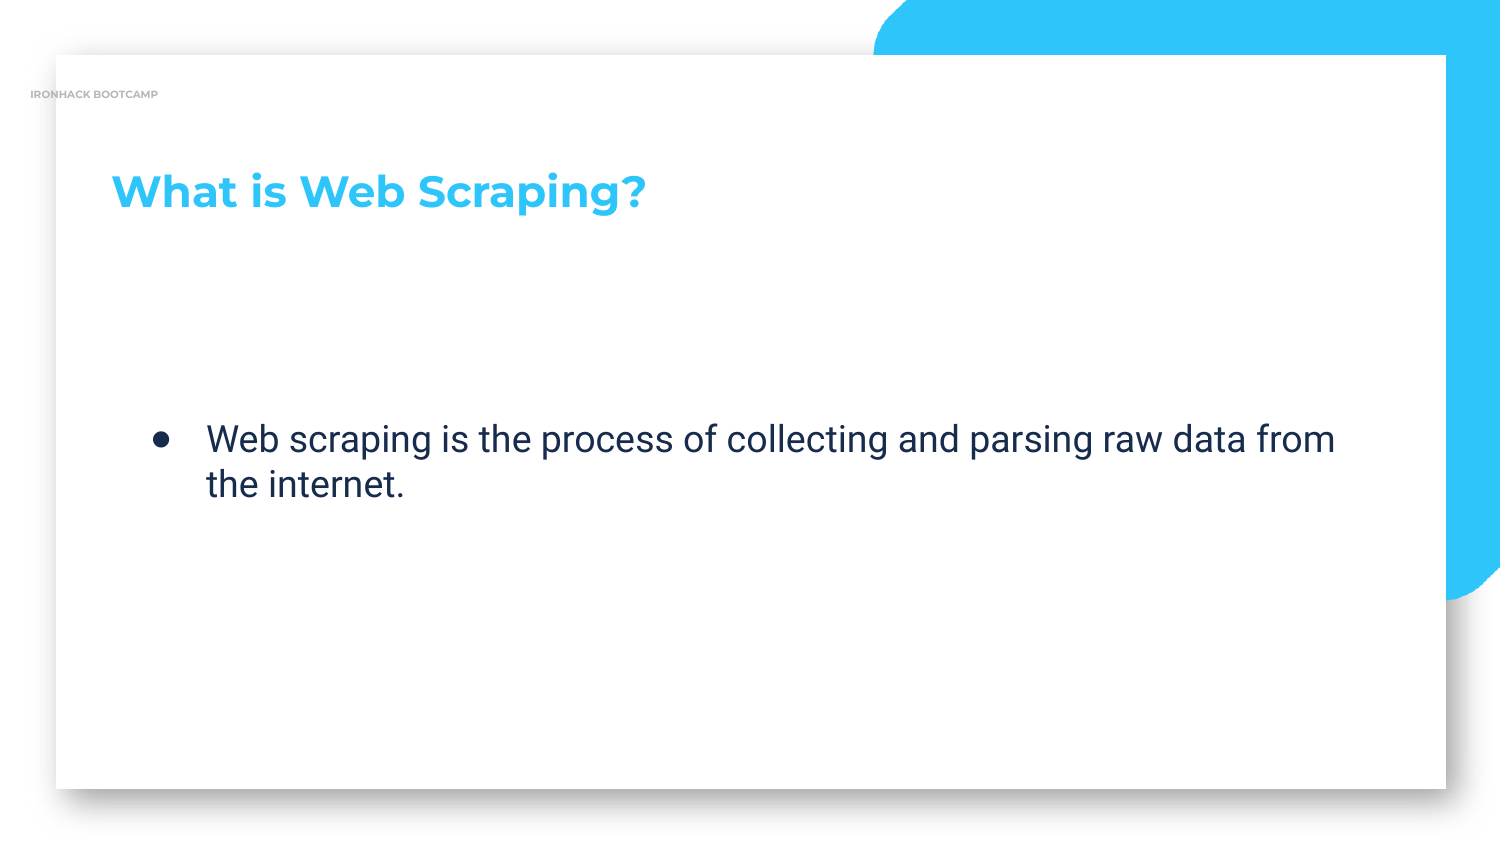

IRONHACK BOOTCAMP
What is Web Scraping?
Web scraping is the process of collecting and parsing raw data from the internet.